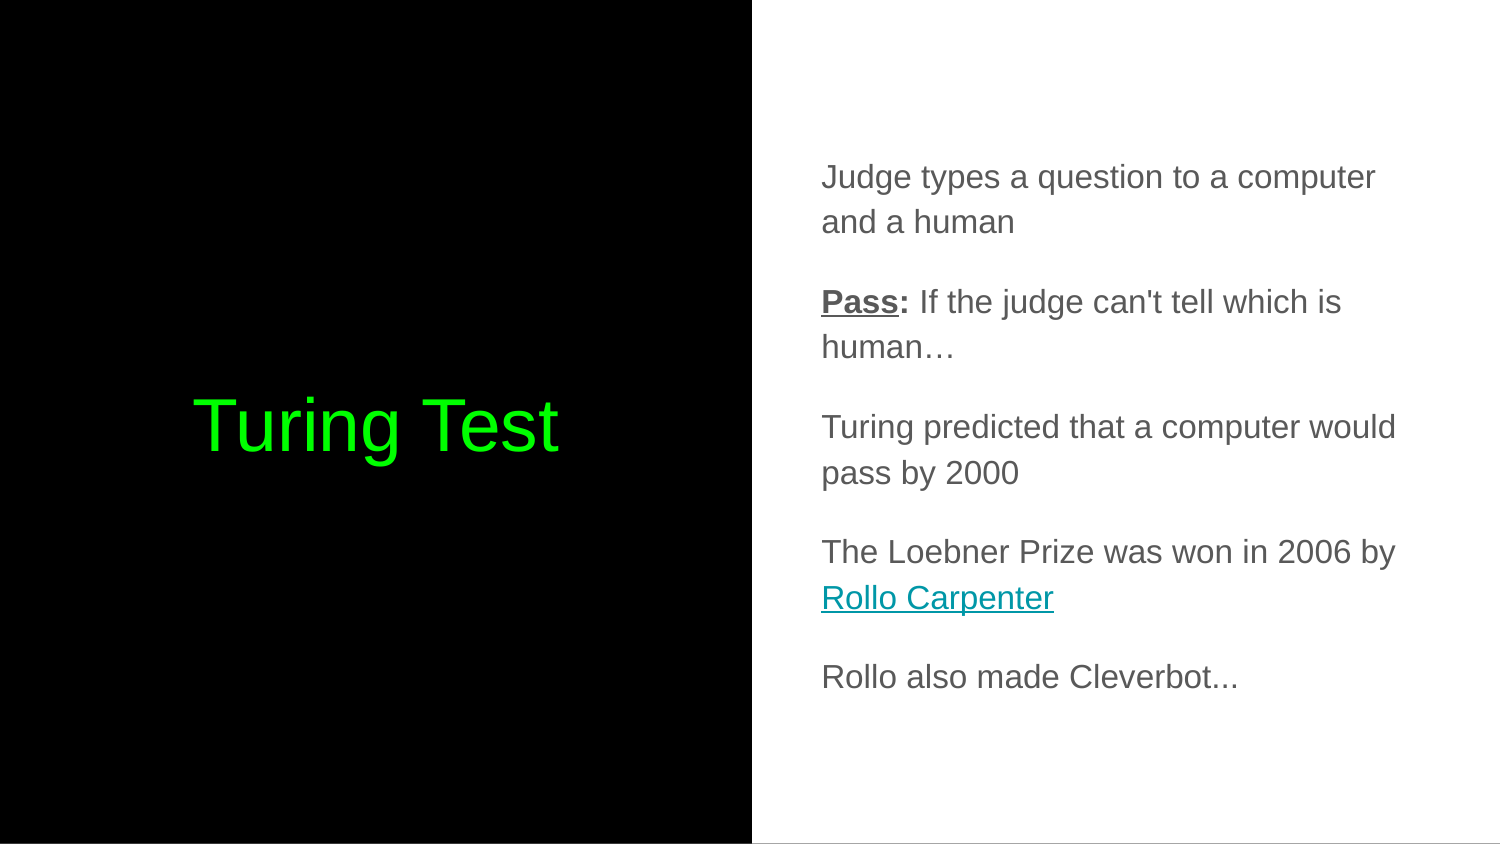

# Turing Test
Judge types a question to a computer and a human
Pass: If the judge can't tell which is human…
Turing predicted that a computer would pass by 2000
The Loebner Prize was won in 2006 by Rollo Carpenter
Rollo also made Cleverbot...